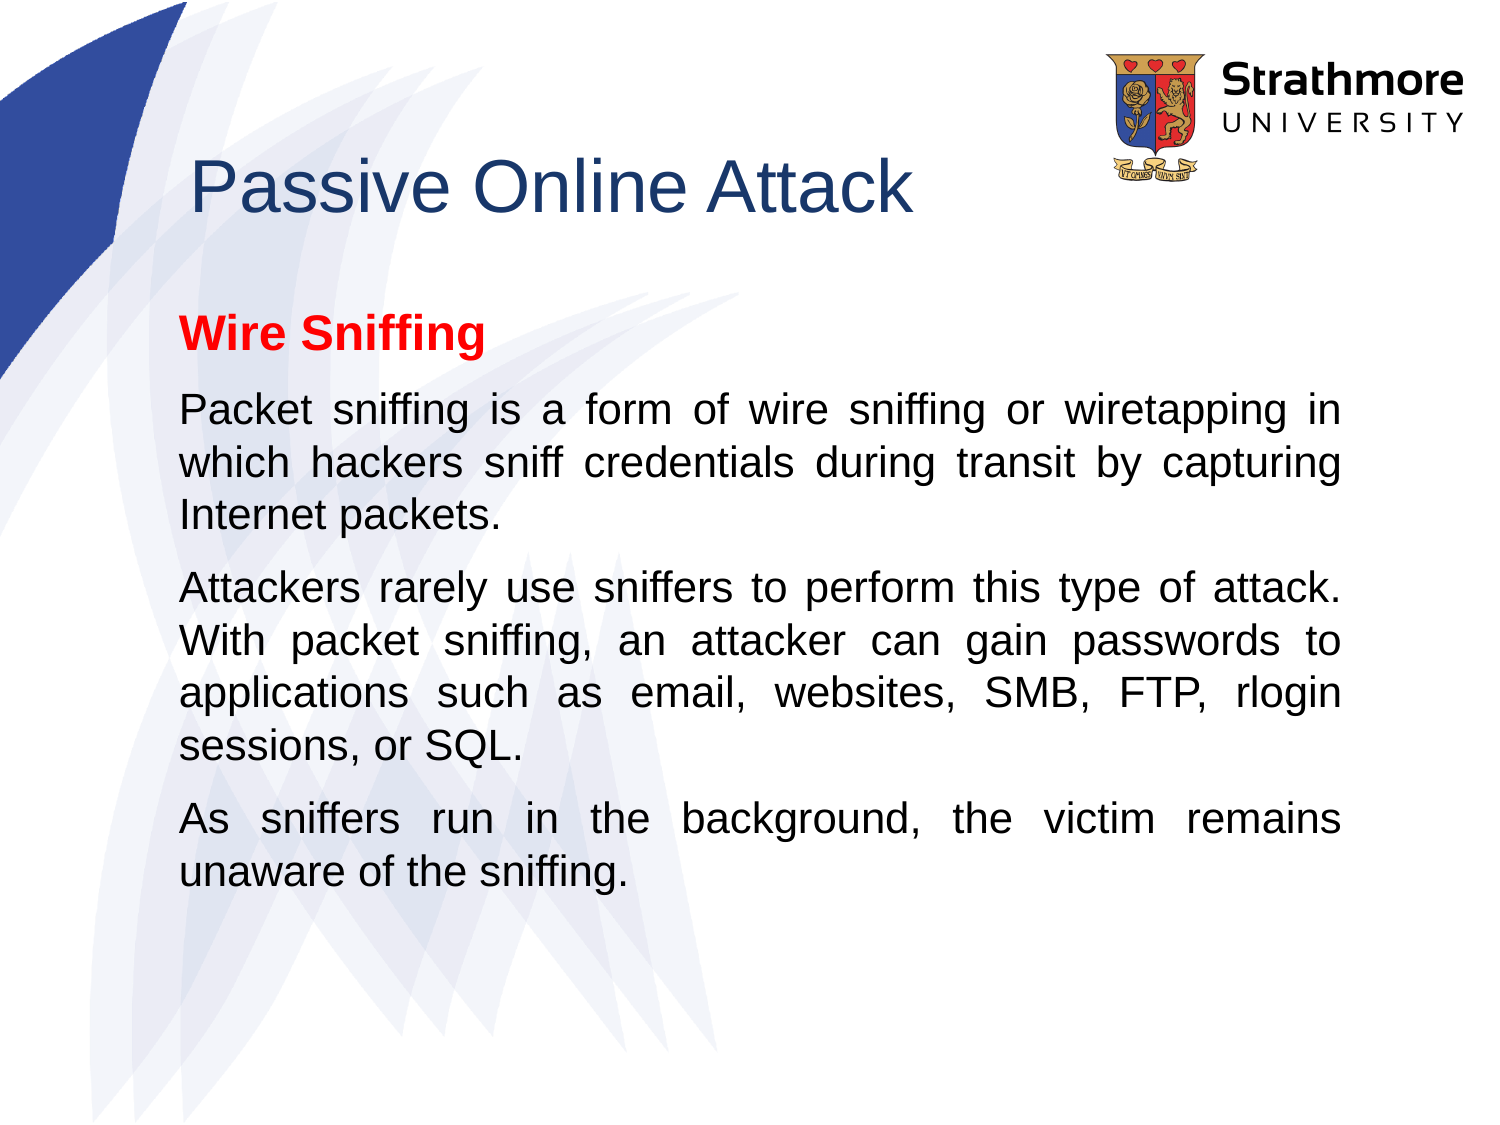

# Passive Online Attack
Wire Sniffing
Packet sniffing is a form of wire sniffing or wiretapping in which hackers sniff credentials during transit by capturing Internet packets.
Attackers rarely use sniffers to perform this type of attack. With packet sniffing, an attacker can gain passwords to applications such as email, websites, SMB, FTP, rlogin sessions, or SQL.
As sniffers run in the background, the victim remains unaware of the sniffing.